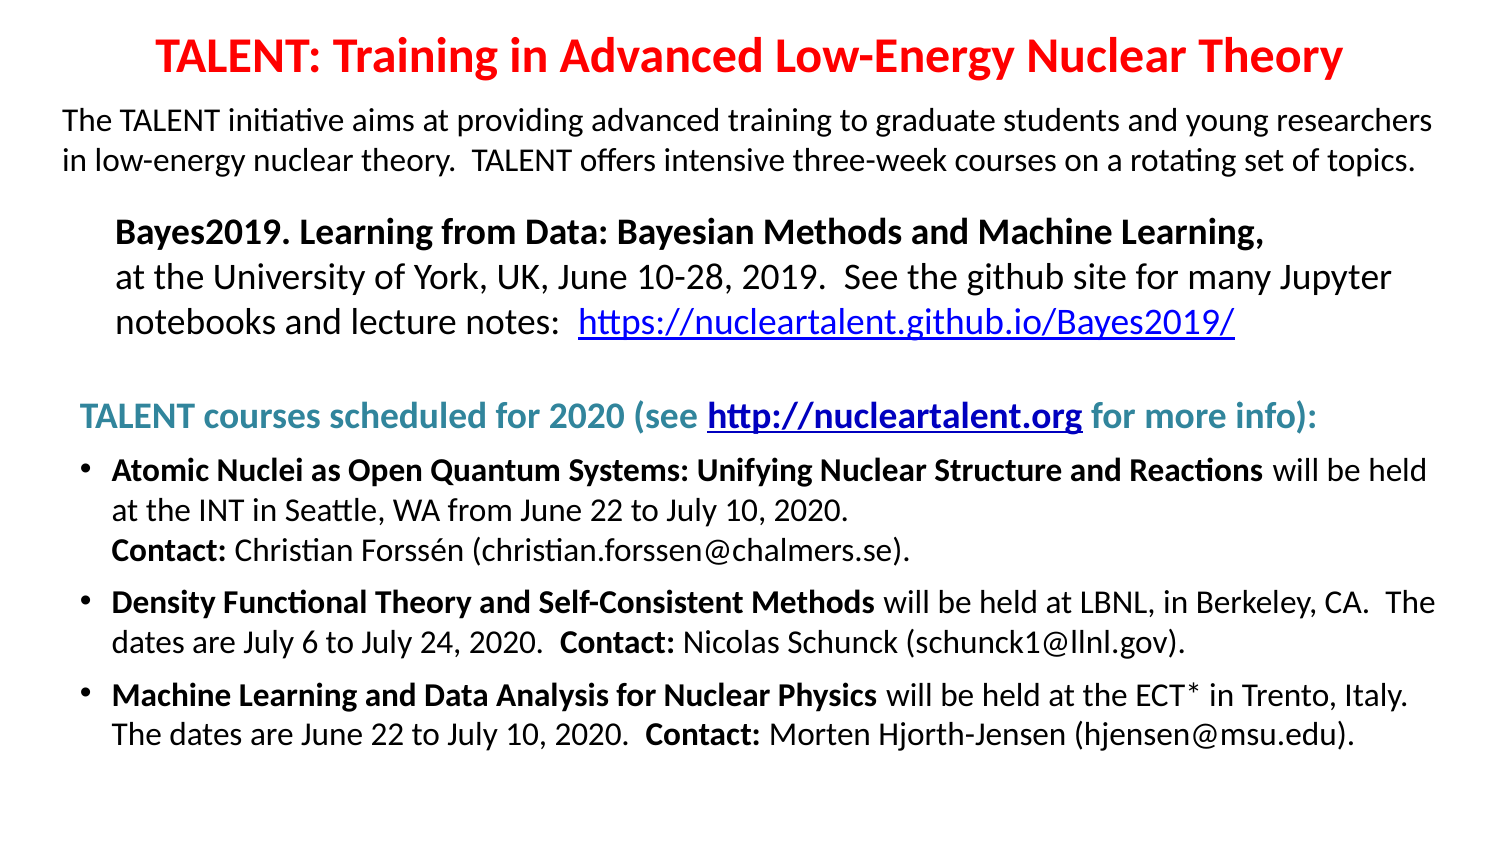

TALENT: Training in Advanced Low-Energy Nuclear Theory
The TALENT initiative aims at providing advanced training to graduate students and young researchers in low-energy nuclear theory.  TALENT offers intensive three-week courses on a rotating set of topics.
Bayes2019. Learning from Data: Bayesian Methods and Machine Learning,
at the University of York, UK, June 10-28, 2019.  See the github site for many Jupyter notebooks and lecture notes:  https://nucleartalent.github.io/Bayes2019/

TALENT courses scheduled for 2020 (see http://nucleartalent.org for more info):
Atomic Nuclei as Open Quantum Systems: Unifying Nuclear Structure and Reactions will be held at the INT in Seattle, WA from June 22 to July 10, 2020.
Contact: Christian Forssén (christian.forssen@chalmers.se).
Density Functional Theory and Self-Consistent Methods will be held at LBNL, in Berkeley, CA.  The dates are July 6 to July 24, 2020.  Contact: Nicolas Schunck (schunck1@llnl.gov).
Machine Learning and Data Analysis for Nuclear Physics will be held at the ECT* in Trento, Italy. The dates are June 22 to July 10, 2020.  Contact: Morten Hjorth-Jensen (hjensen@msu.edu).